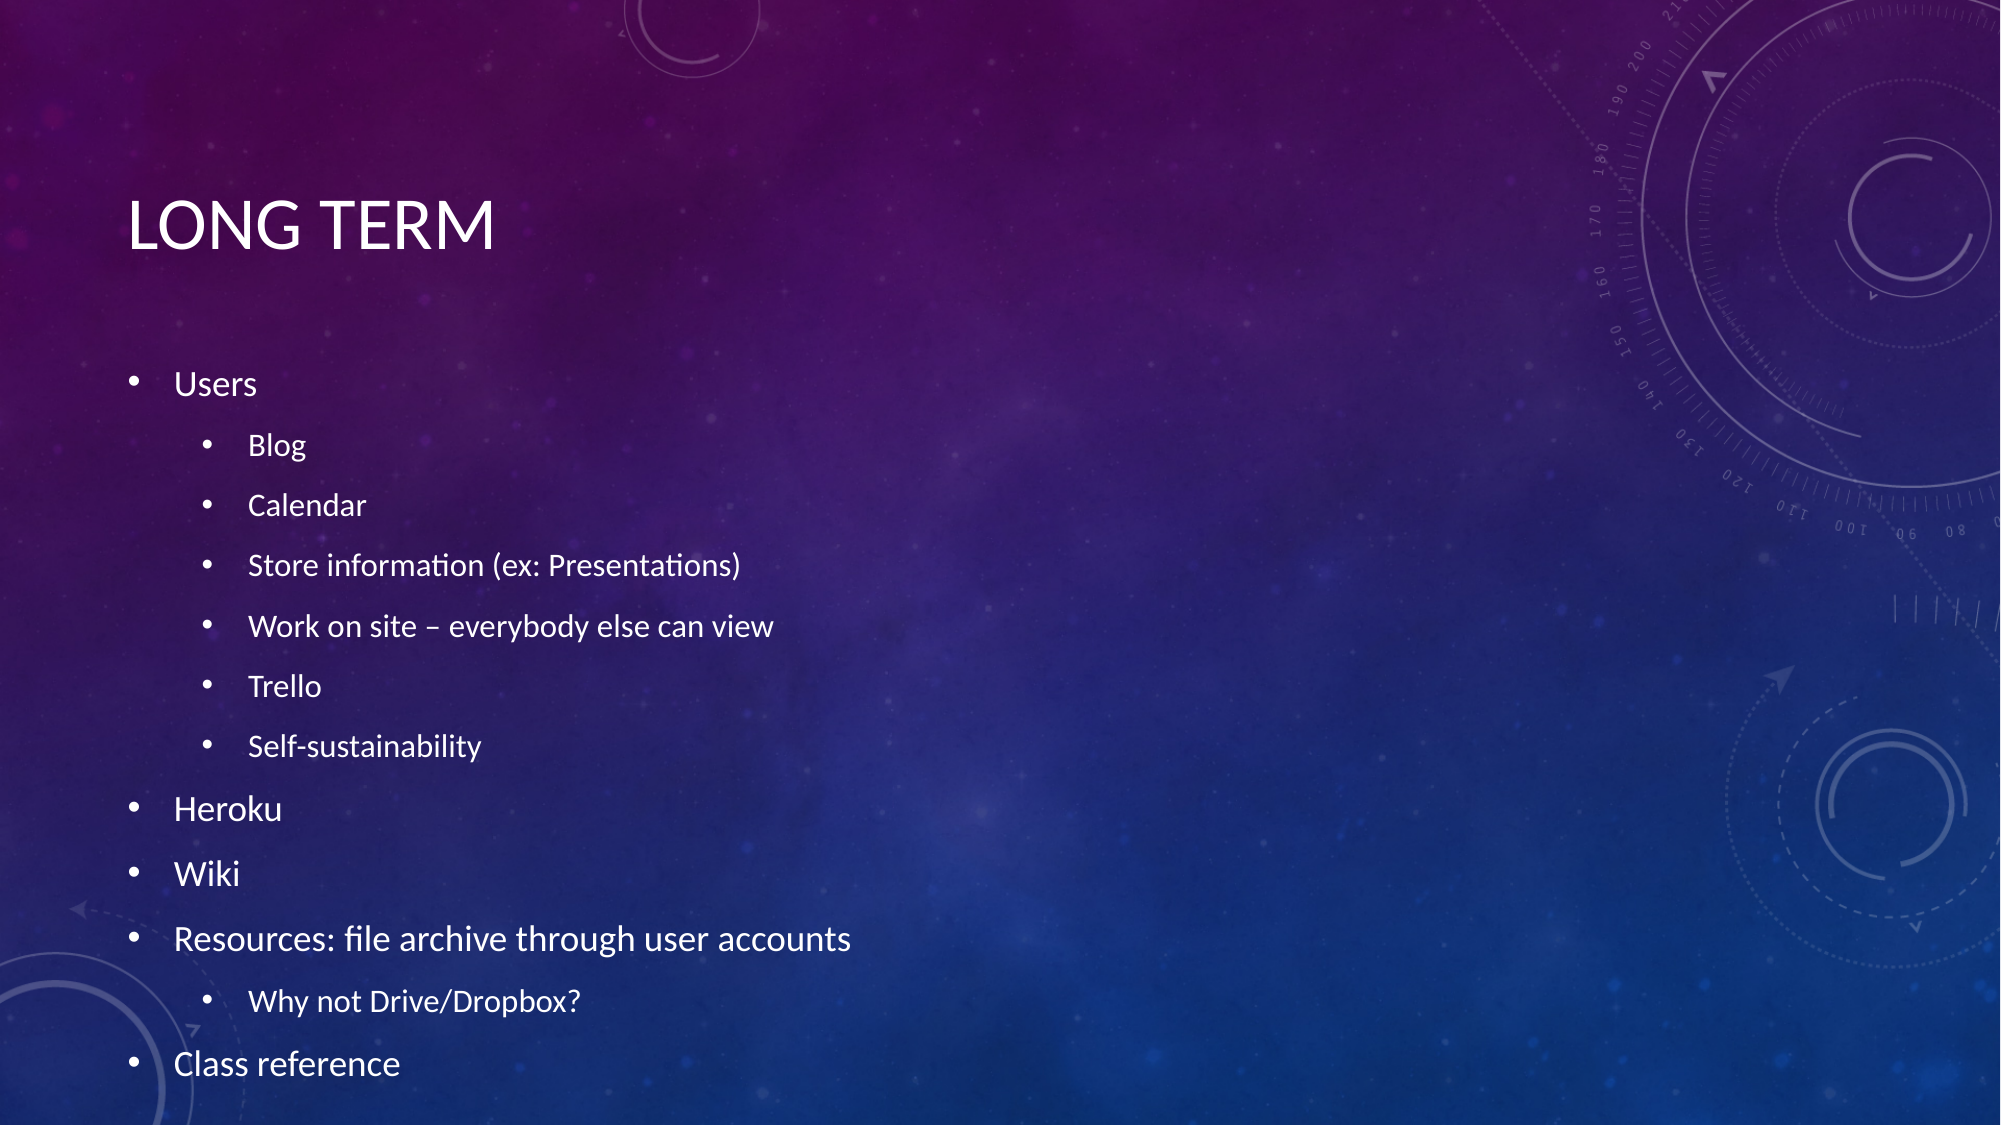

# Long term
Users
Blog
Calendar
Store information (ex: Presentations)
Work on site – everybody else can view
Trello
Self-sustainability
Heroku
Wiki
Resources: file archive through user accounts
Why not Drive/Dropbox?
Class reference